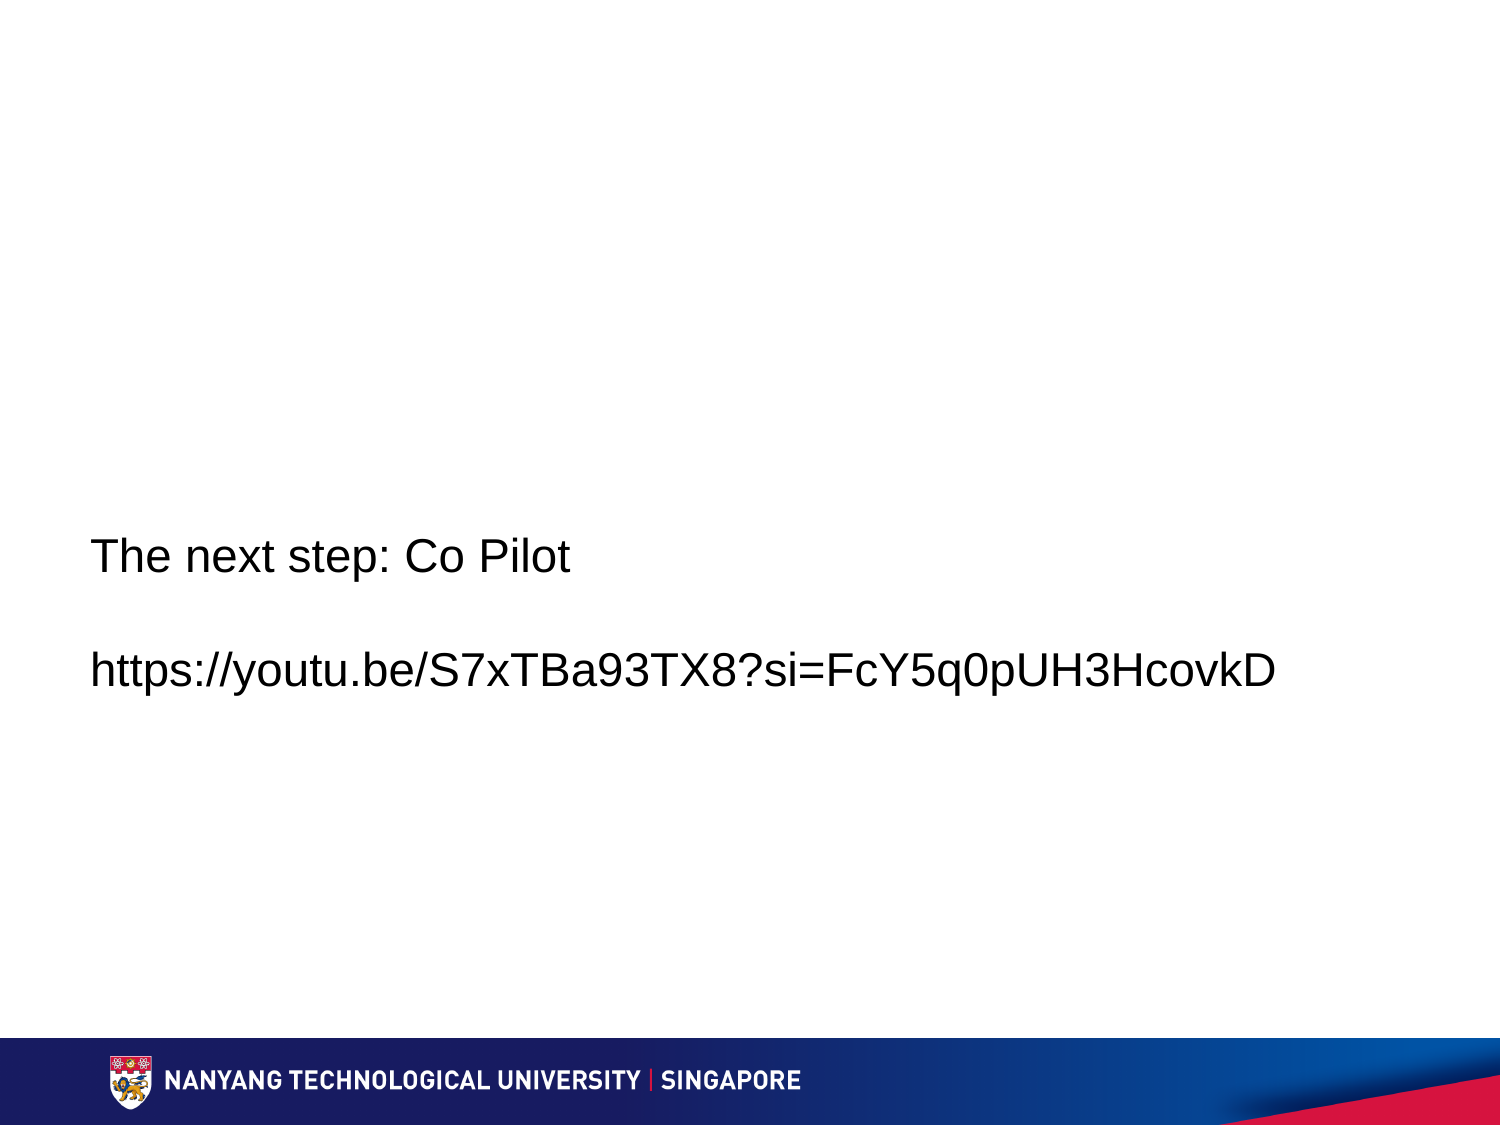

# The next step: Co Pilot https://youtu.be/S7xTBa93TX8?si=FcY5q0pUH3HcovkD